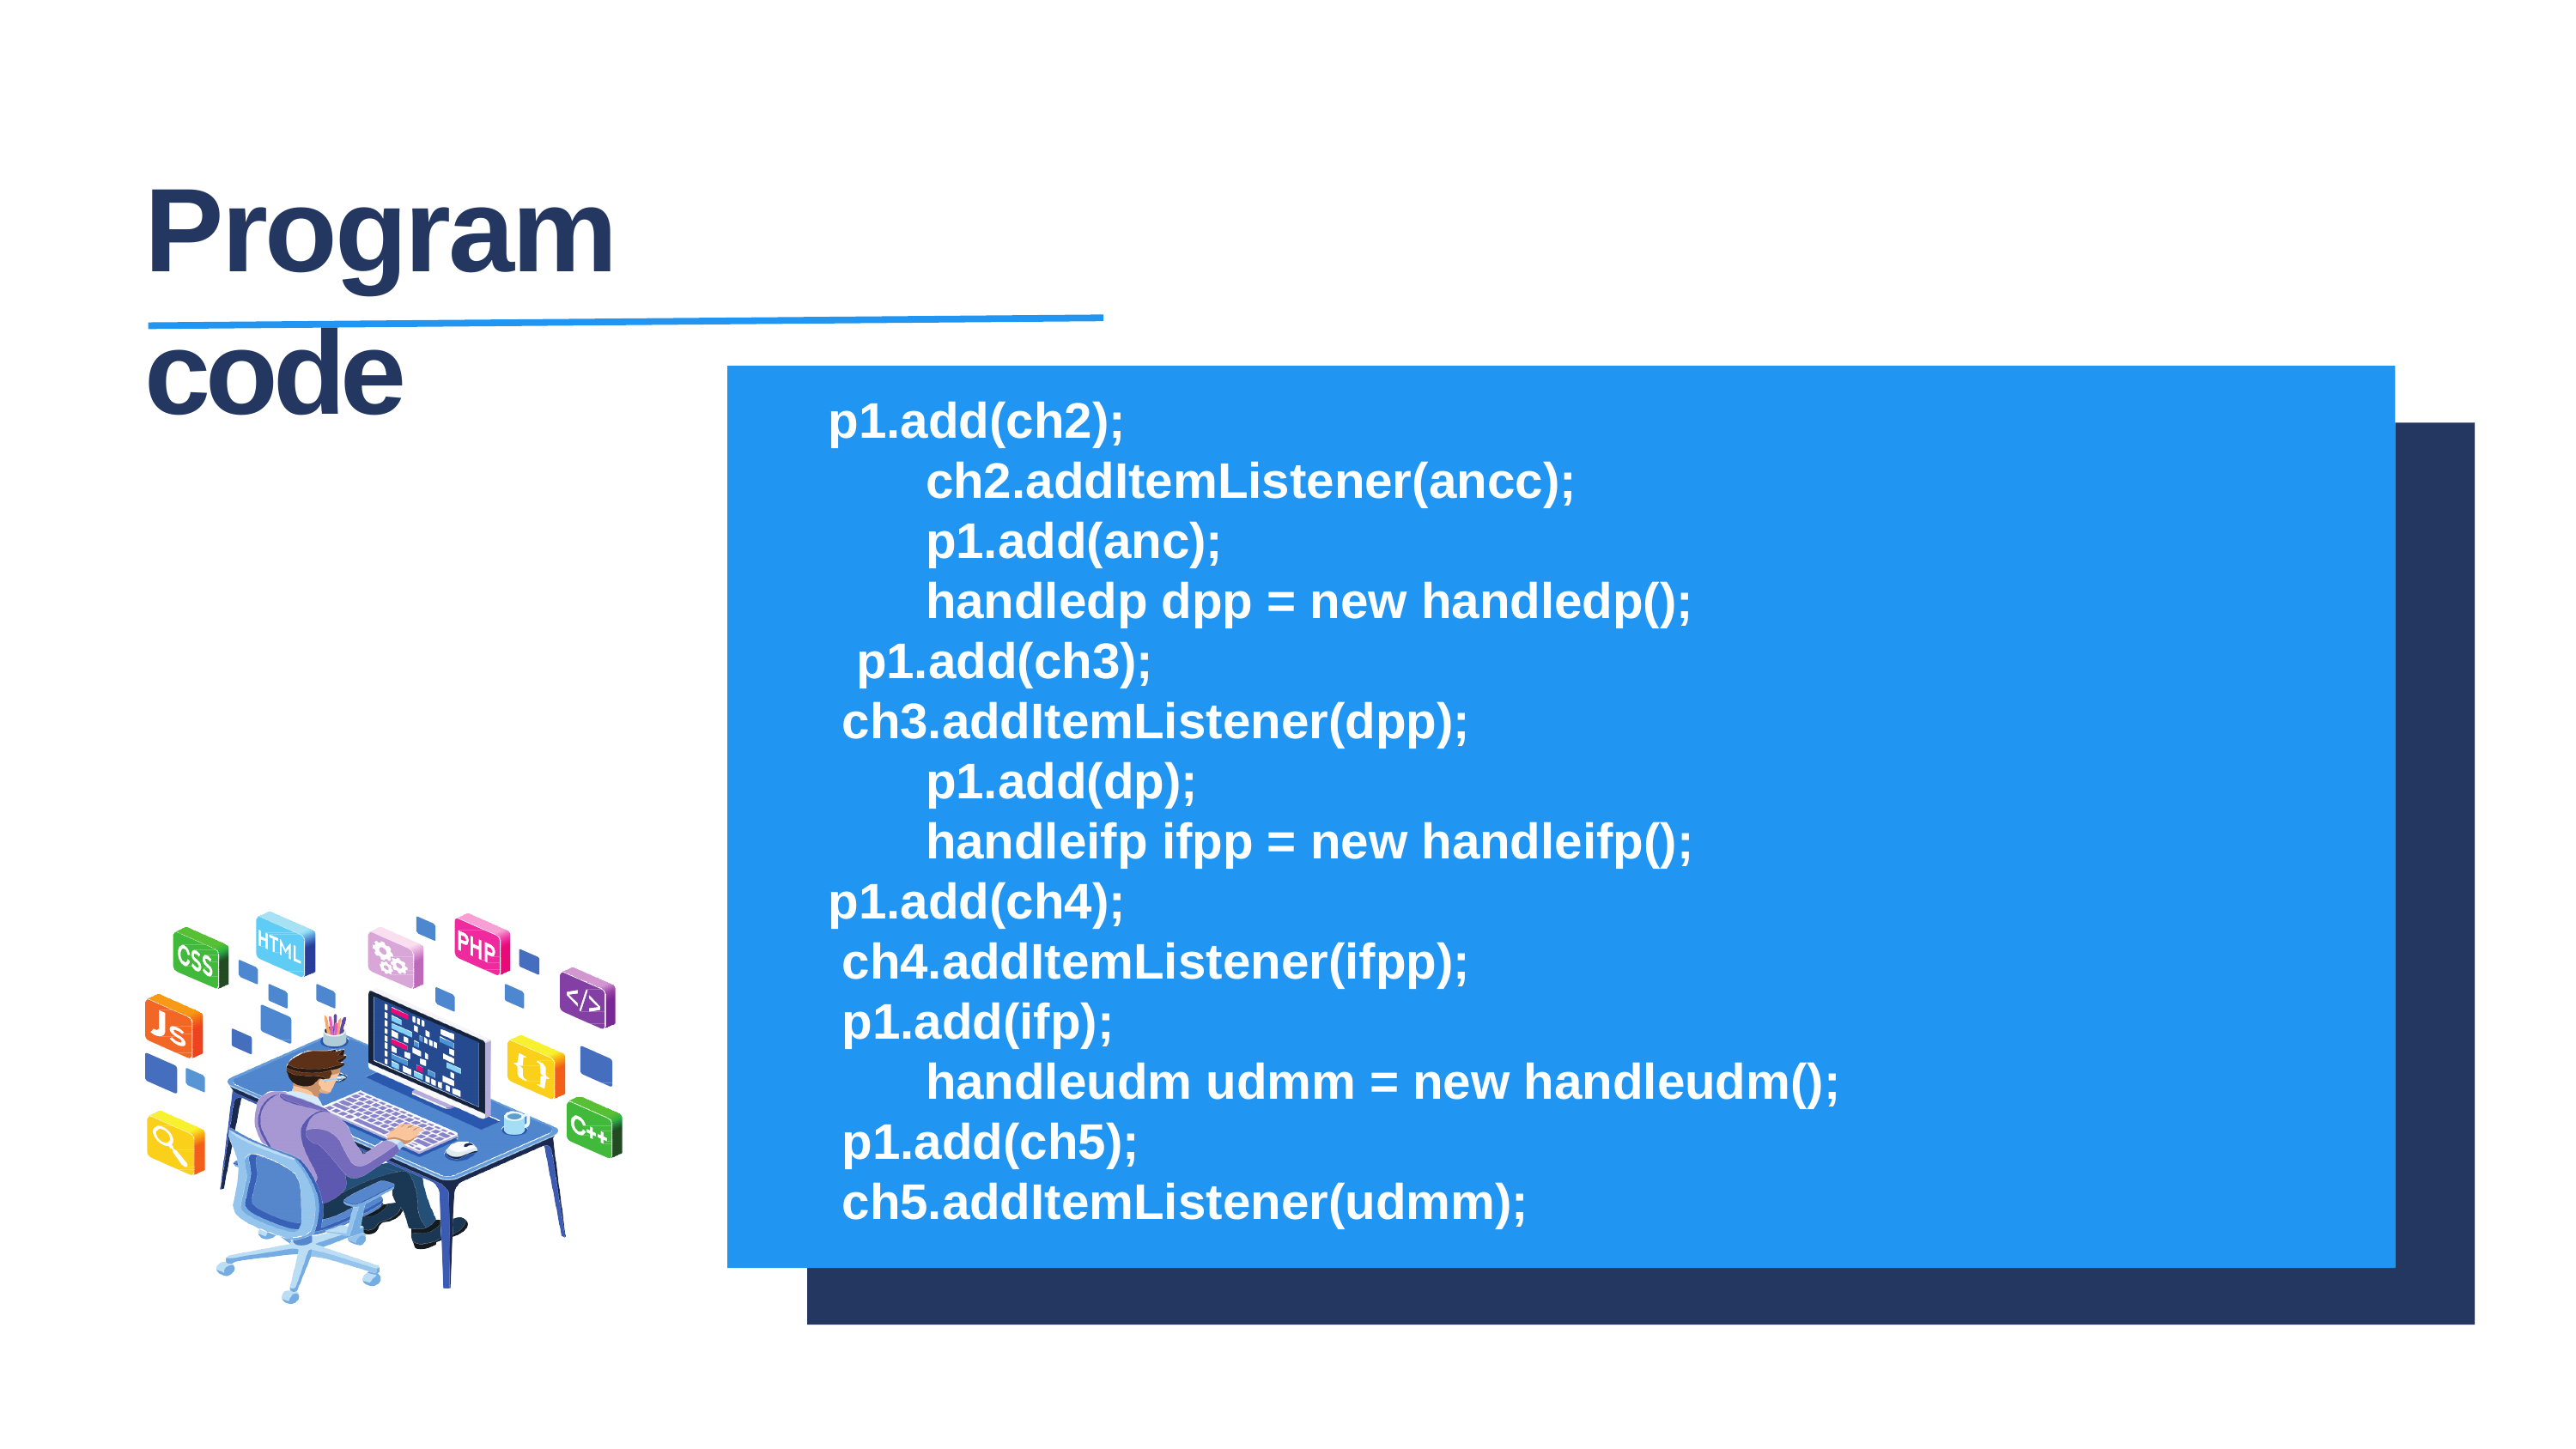

# Program code

 p1.add(ch2);
        ch2.addItemListener(ancc);
        p1.add(anc);
        handledp dpp = new handledp();
   p1.add(ch3);
  ch3.addItemListener(dpp);
        p1.add(dp);
        handleifp ifpp = new handleifp();
 p1.add(ch4);
  ch4.addItemListener(ifpp);
  p1.add(ifp);
        handleudm udmm = new handleudm();
  p1.add(ch5);
  ch5.addItemListener(udmm);